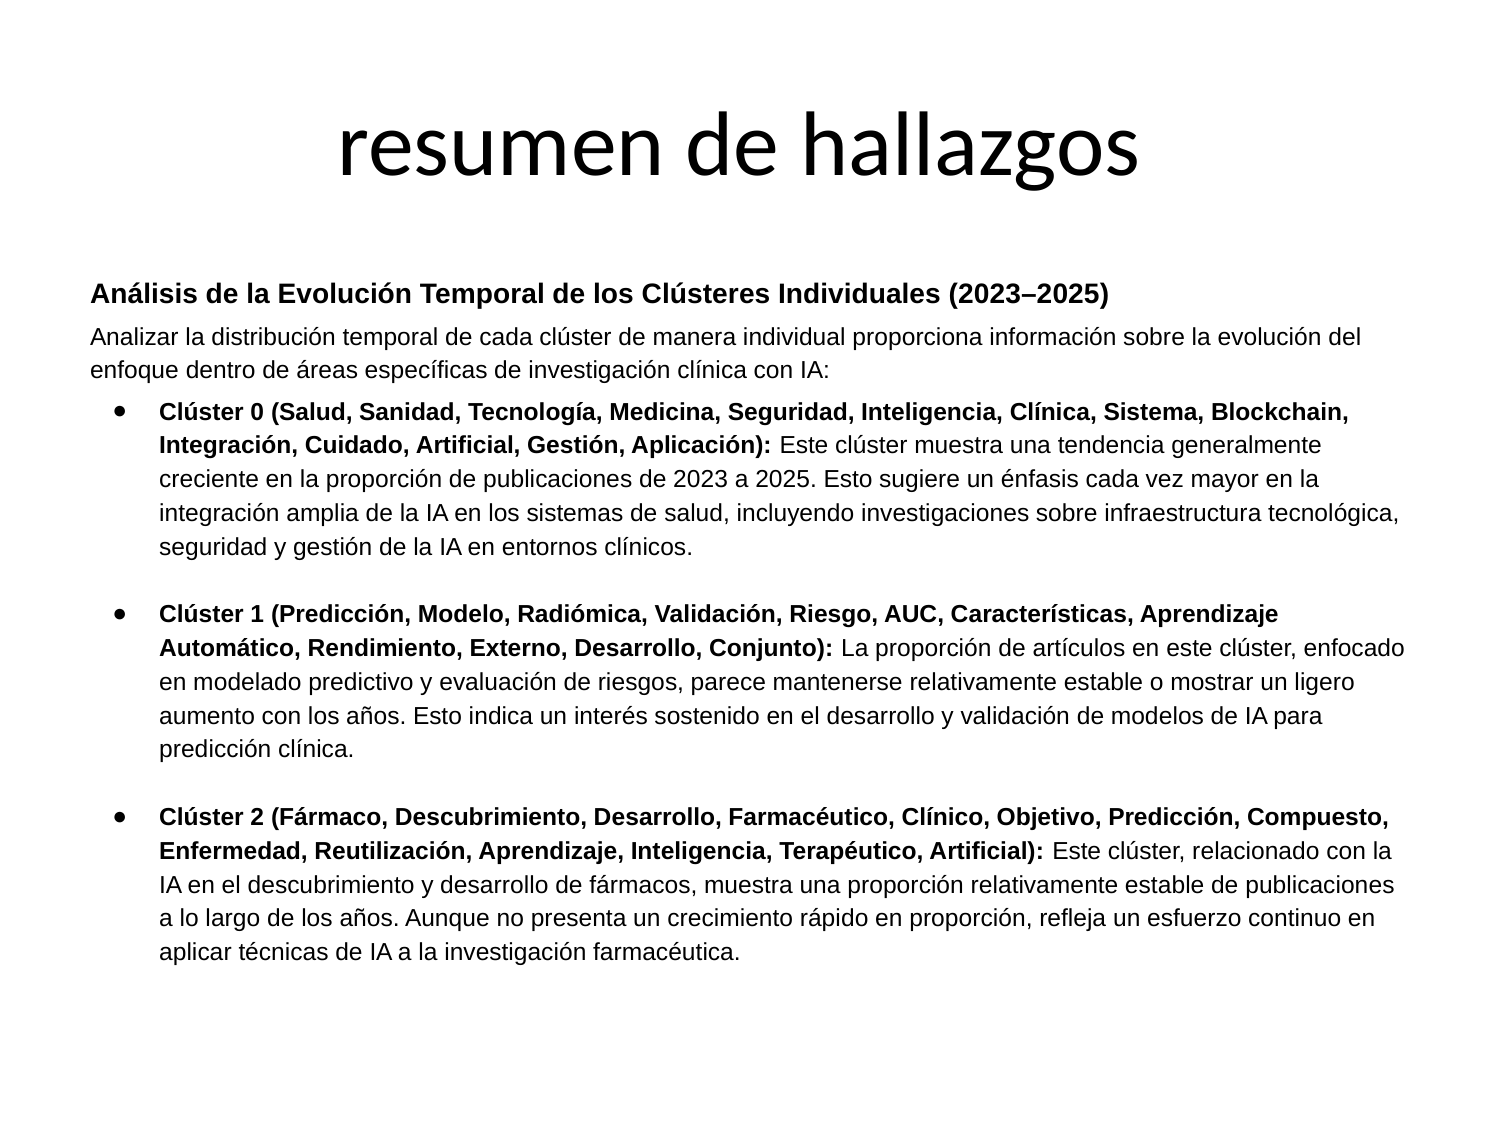

# resumen de hallazgos
Análisis de la Evolución Temporal de los Clústeres Individuales (2023–2025)
Analizar la distribución temporal de cada clúster de manera individual proporciona información sobre la evolución del enfoque dentro de áreas específicas de investigación clínica con IA:
Clúster 0 (Salud, Sanidad, Tecnología, Medicina, Seguridad, Inteligencia, Clínica, Sistema, Blockchain, Integración, Cuidado, Artificial, Gestión, Aplicación): Este clúster muestra una tendencia generalmente creciente en la proporción de publicaciones de 2023 a 2025. Esto sugiere un énfasis cada vez mayor en la integración amplia de la IA en los sistemas de salud, incluyendo investigaciones sobre infraestructura tecnológica, seguridad y gestión de la IA en entornos clínicos.
Clúster 1 (Predicción, Modelo, Radiómica, Validación, Riesgo, AUC, Características, Aprendizaje Automático, Rendimiento, Externo, Desarrollo, Conjunto): La proporción de artículos en este clúster, enfocado en modelado predictivo y evaluación de riesgos, parece mantenerse relativamente estable o mostrar un ligero aumento con los años. Esto indica un interés sostenido en el desarrollo y validación de modelos de IA para predicción clínica.
Clúster 2 (Fármaco, Descubrimiento, Desarrollo, Farmacéutico, Clínico, Objetivo, Predicción, Compuesto, Enfermedad, Reutilización, Aprendizaje, Inteligencia, Terapéutico, Artificial): Este clúster, relacionado con la IA en el descubrimiento y desarrollo de fármacos, muestra una proporción relativamente estable de publicaciones a lo largo de los años. Aunque no presenta un crecimiento rápido en proporción, refleja un esfuerzo continuo en aplicar técnicas de IA a la investigación farmacéutica.